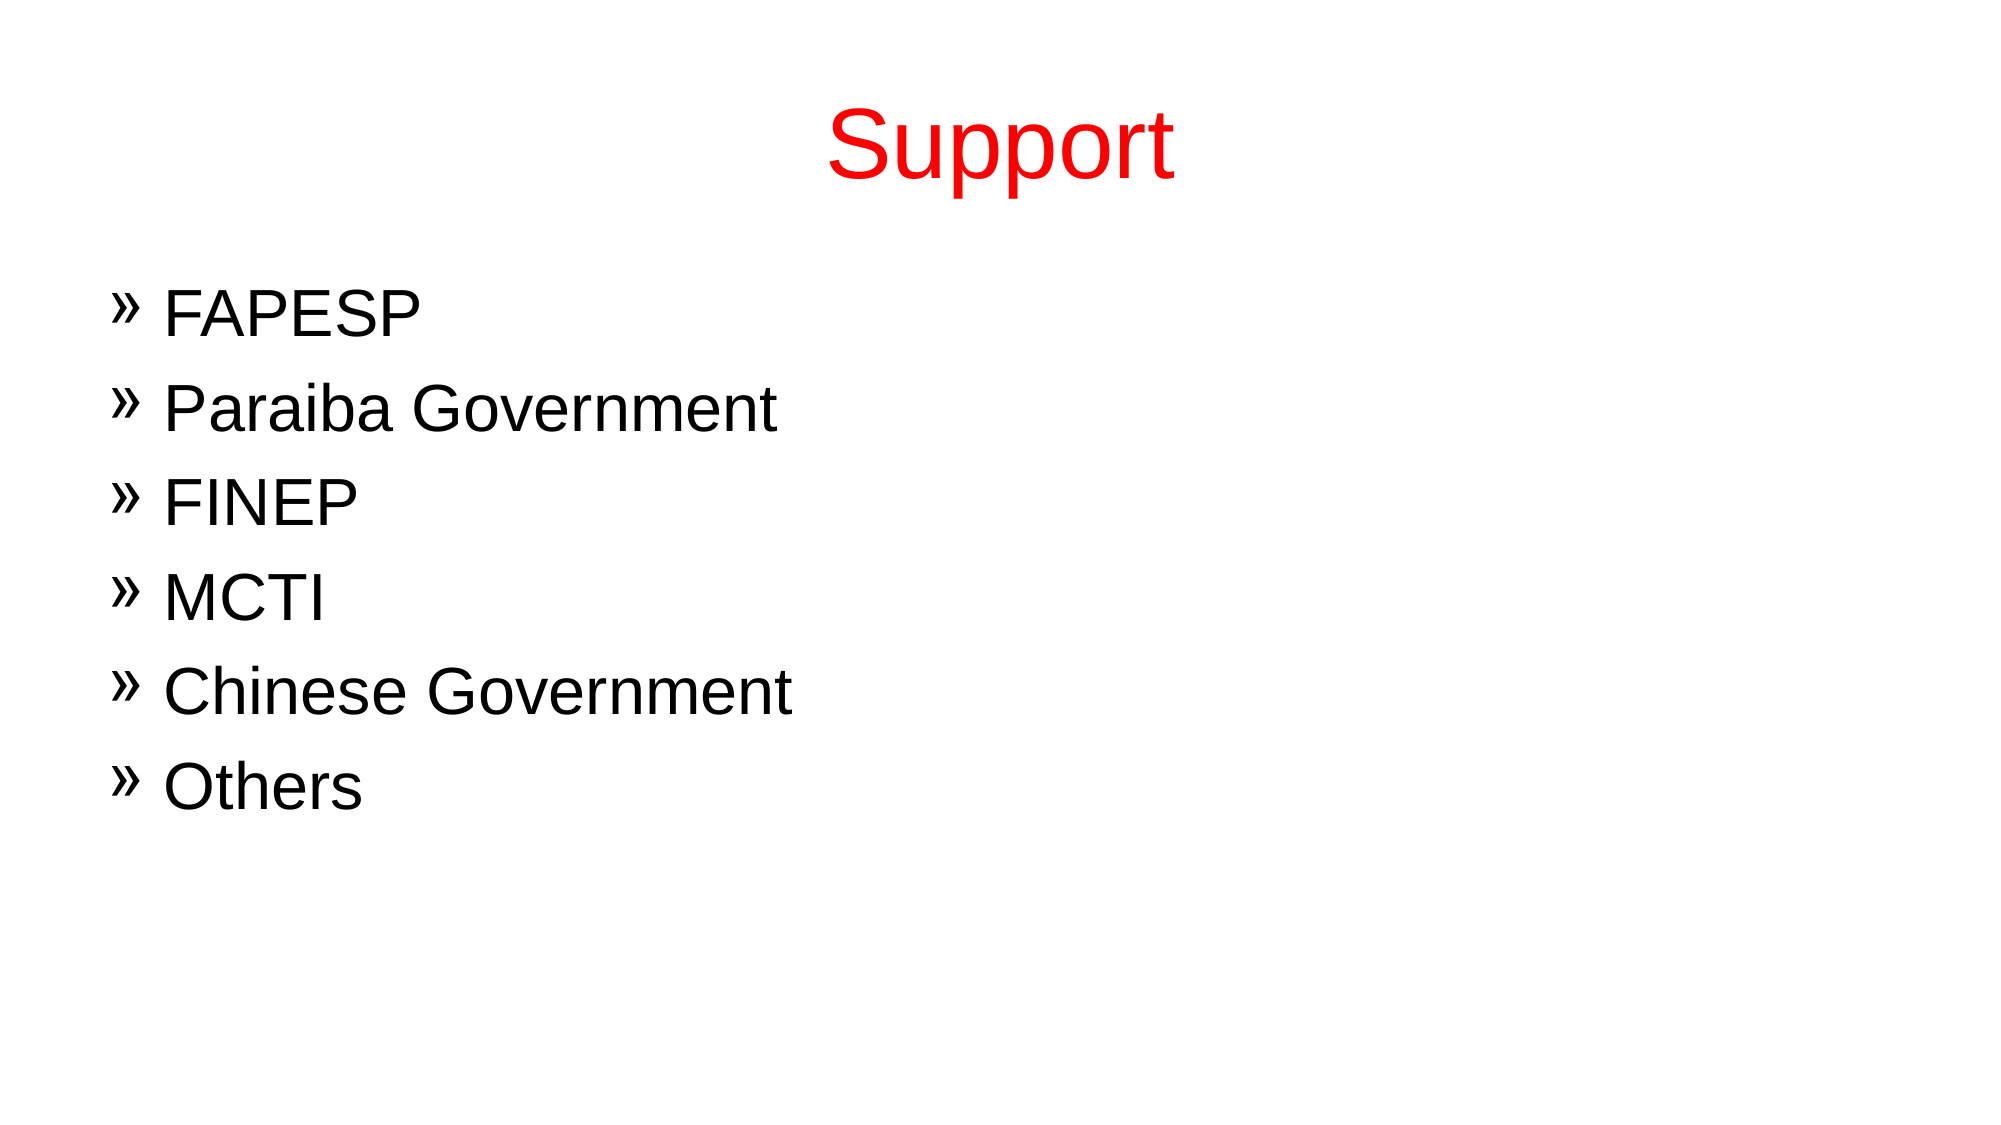

# Support
FAPESP
Paraiba Government
FINEP
MCTI
Chinese Government
Others